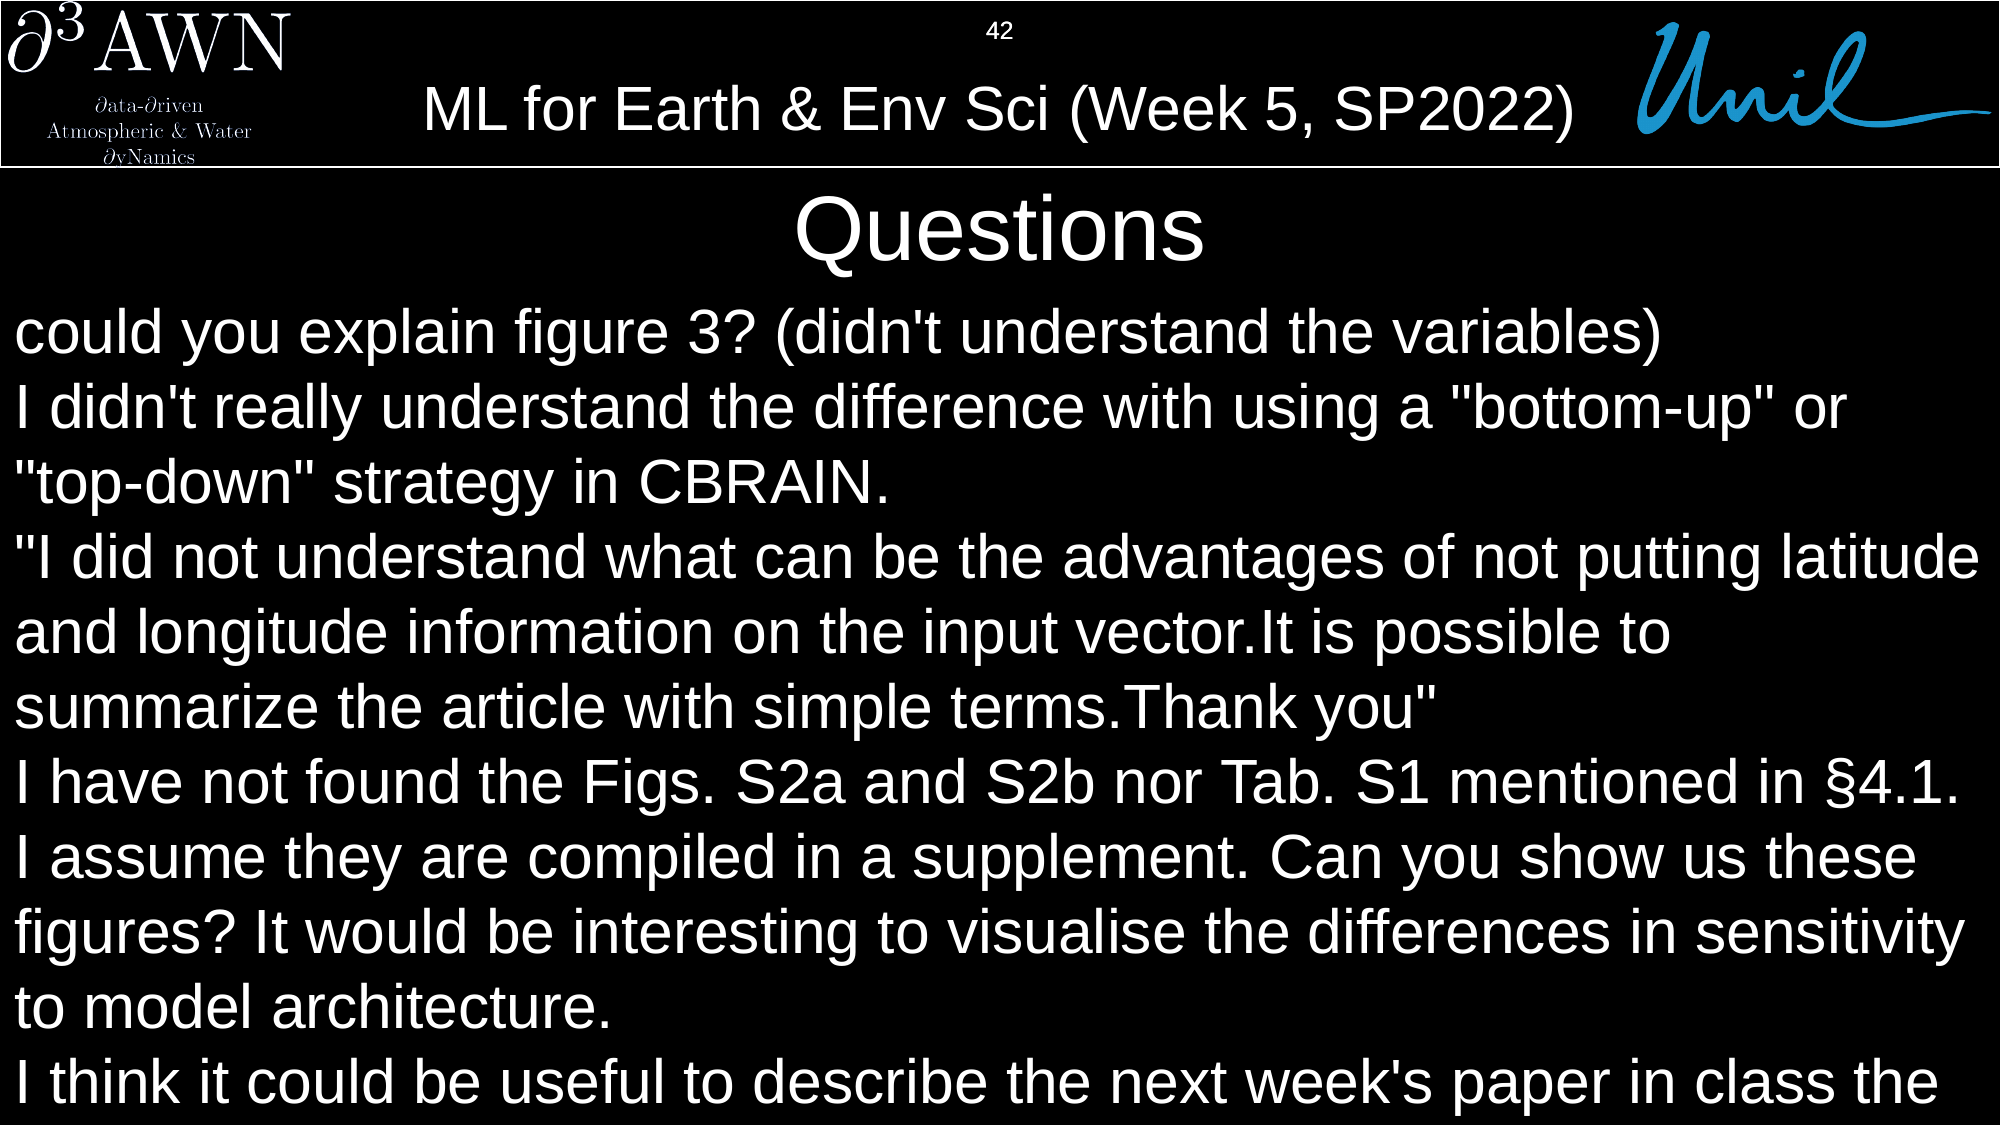

42
# Questions
could you explain figure 3? (didn't understand the variables)
I didn't really understand the difference with using a "bottom-up" or "top-down" strategy in CBRAIN.
"I did not understand what can be the advantages of not putting latitude and longitude information on the input vector.It is possible to summarize the article with simple terms.Thank you"
I have not found the Figs. S2a and S2b nor Tab. S1 mentioned in §4.1. I assume they are compiled in a supplement. Can you show us these figures? It would be interesting to visualise the differences in sensitivity to model architecture.
I think it could be useful to describe the next week's paper in class the week prior. As a geography student, while I understand that they built a machine learning model, I am not sure I know what it tries to predict, what is the data and even what is "moist convection in coarse scale climate model."